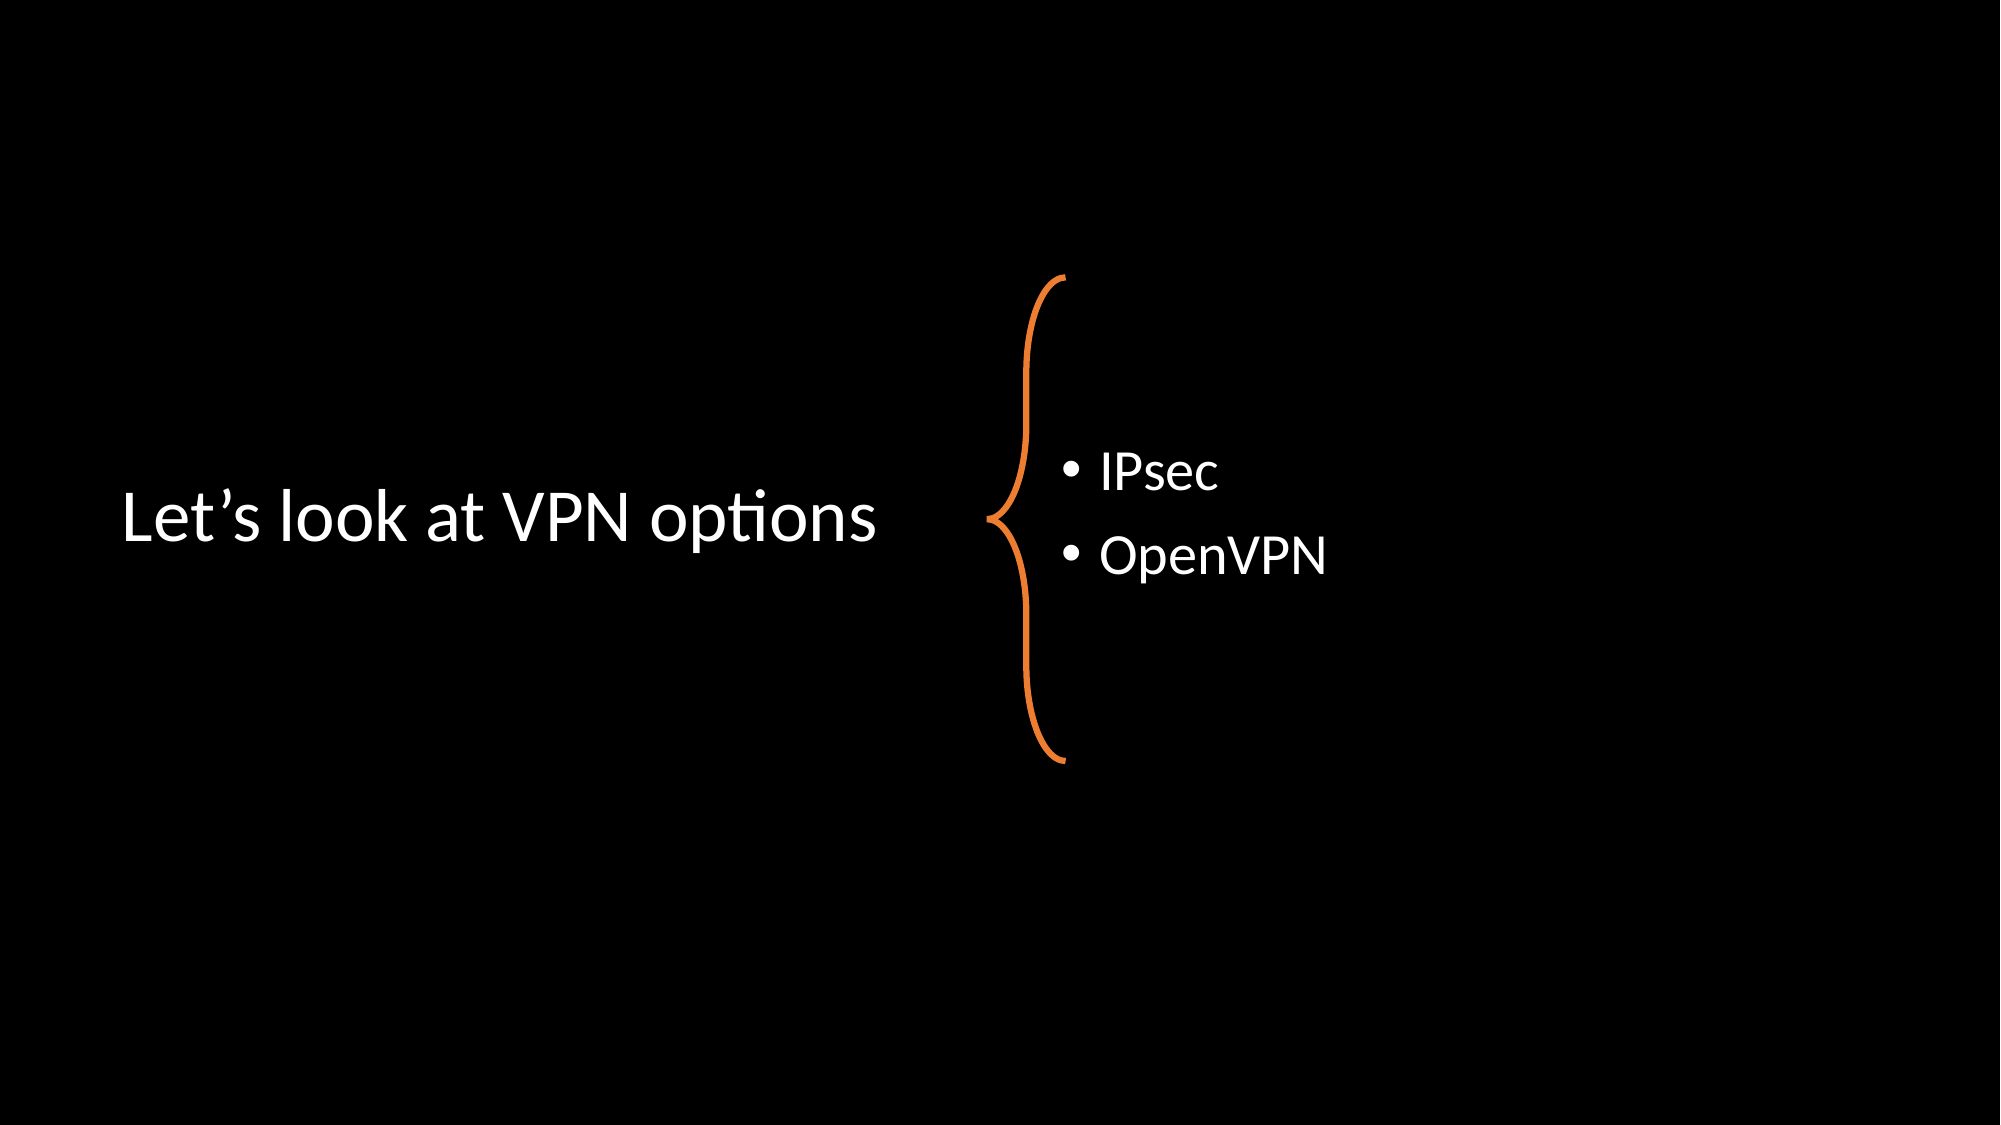

# Let’s look at VPN options
IPsec
OpenVPN